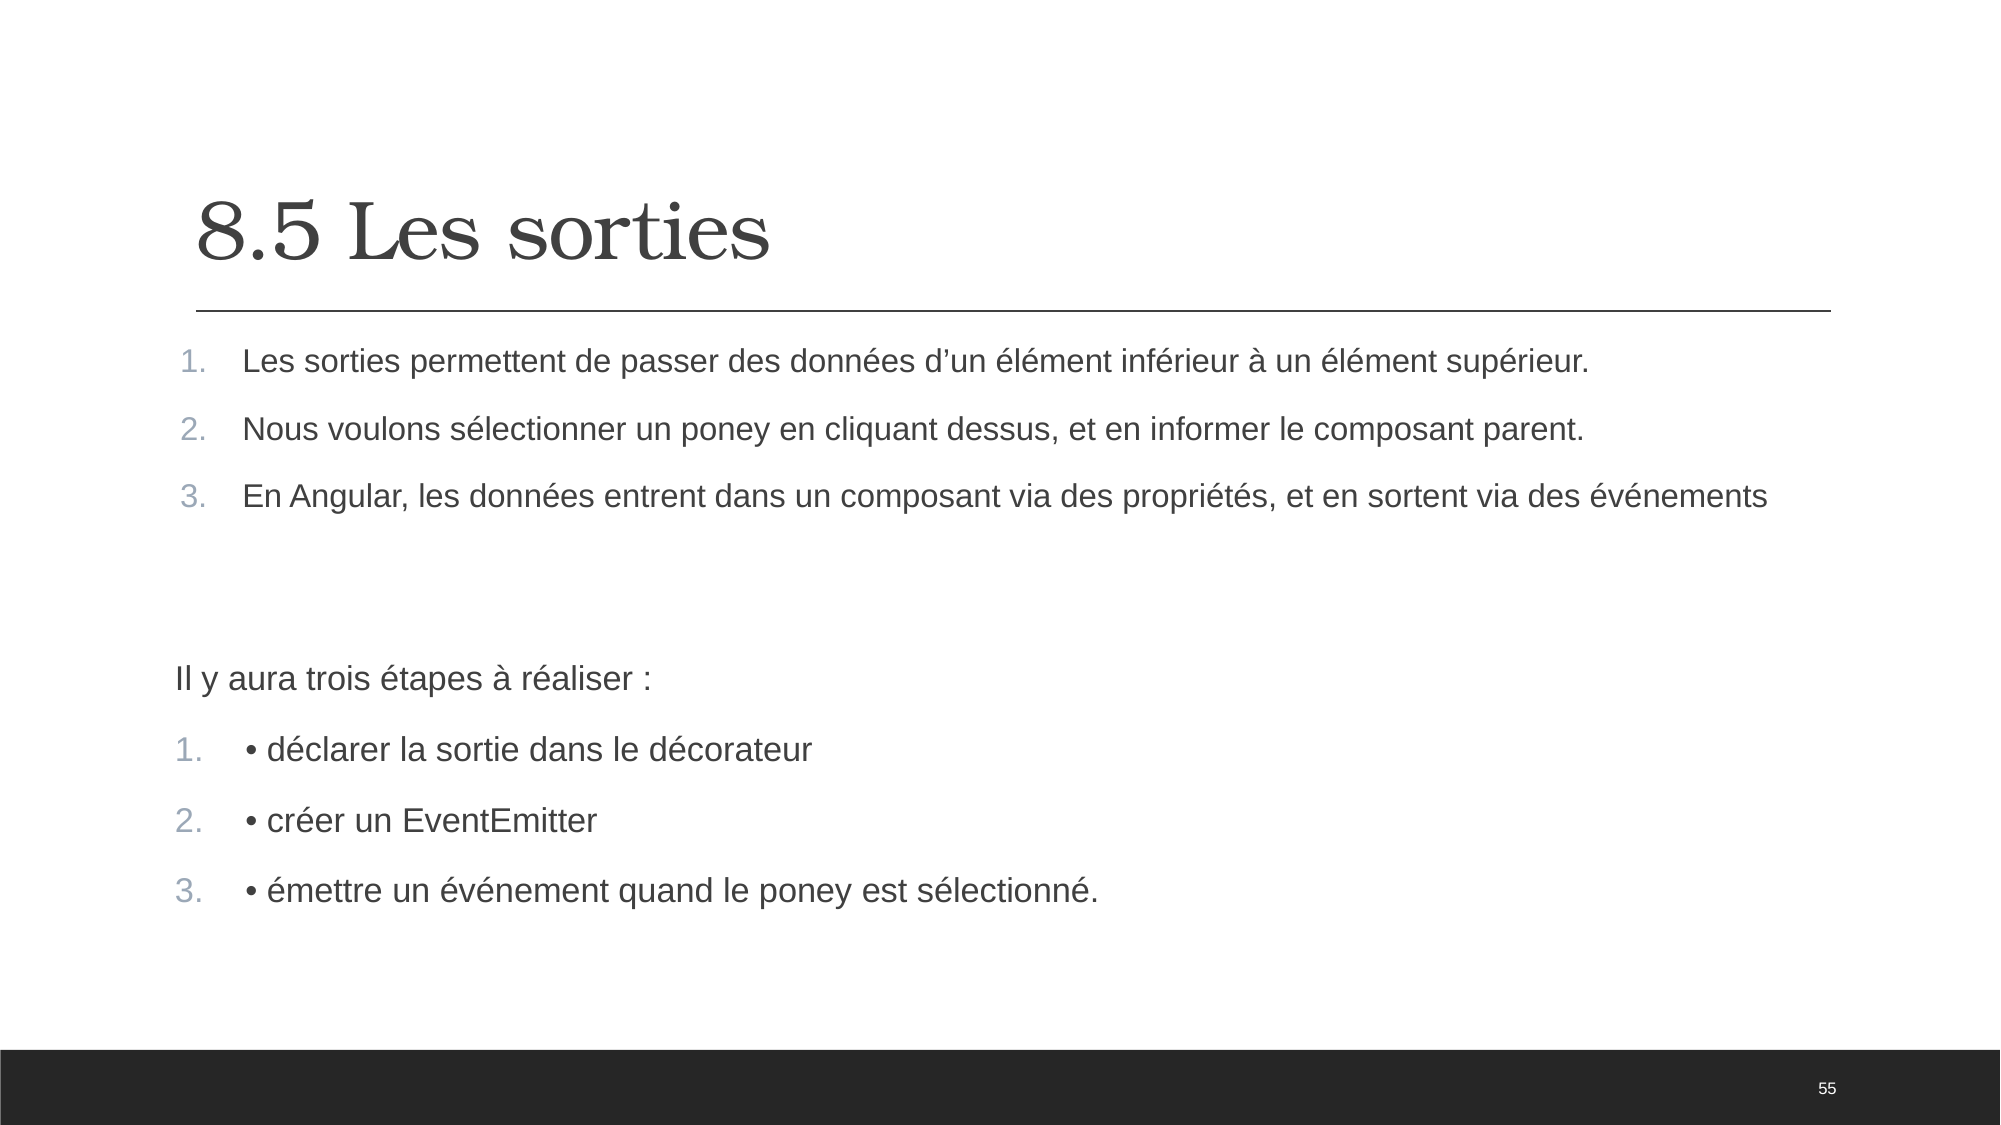

# 8.5 Les sorties
Les sorties permettent de passer des données d’un élément inférieur à un élément supérieur.
Nous voulons sélectionner un poney en cliquant dessus, et en informer le composant parent.
En Angular, les données entrent dans un composant via des propriétés, et en sortent via des événements
Il y aura trois étapes à réaliser :
• déclarer la sortie dans le décorateur
• créer un EventEmitter
• émettre un événement quand le poney est sélectionné.
55